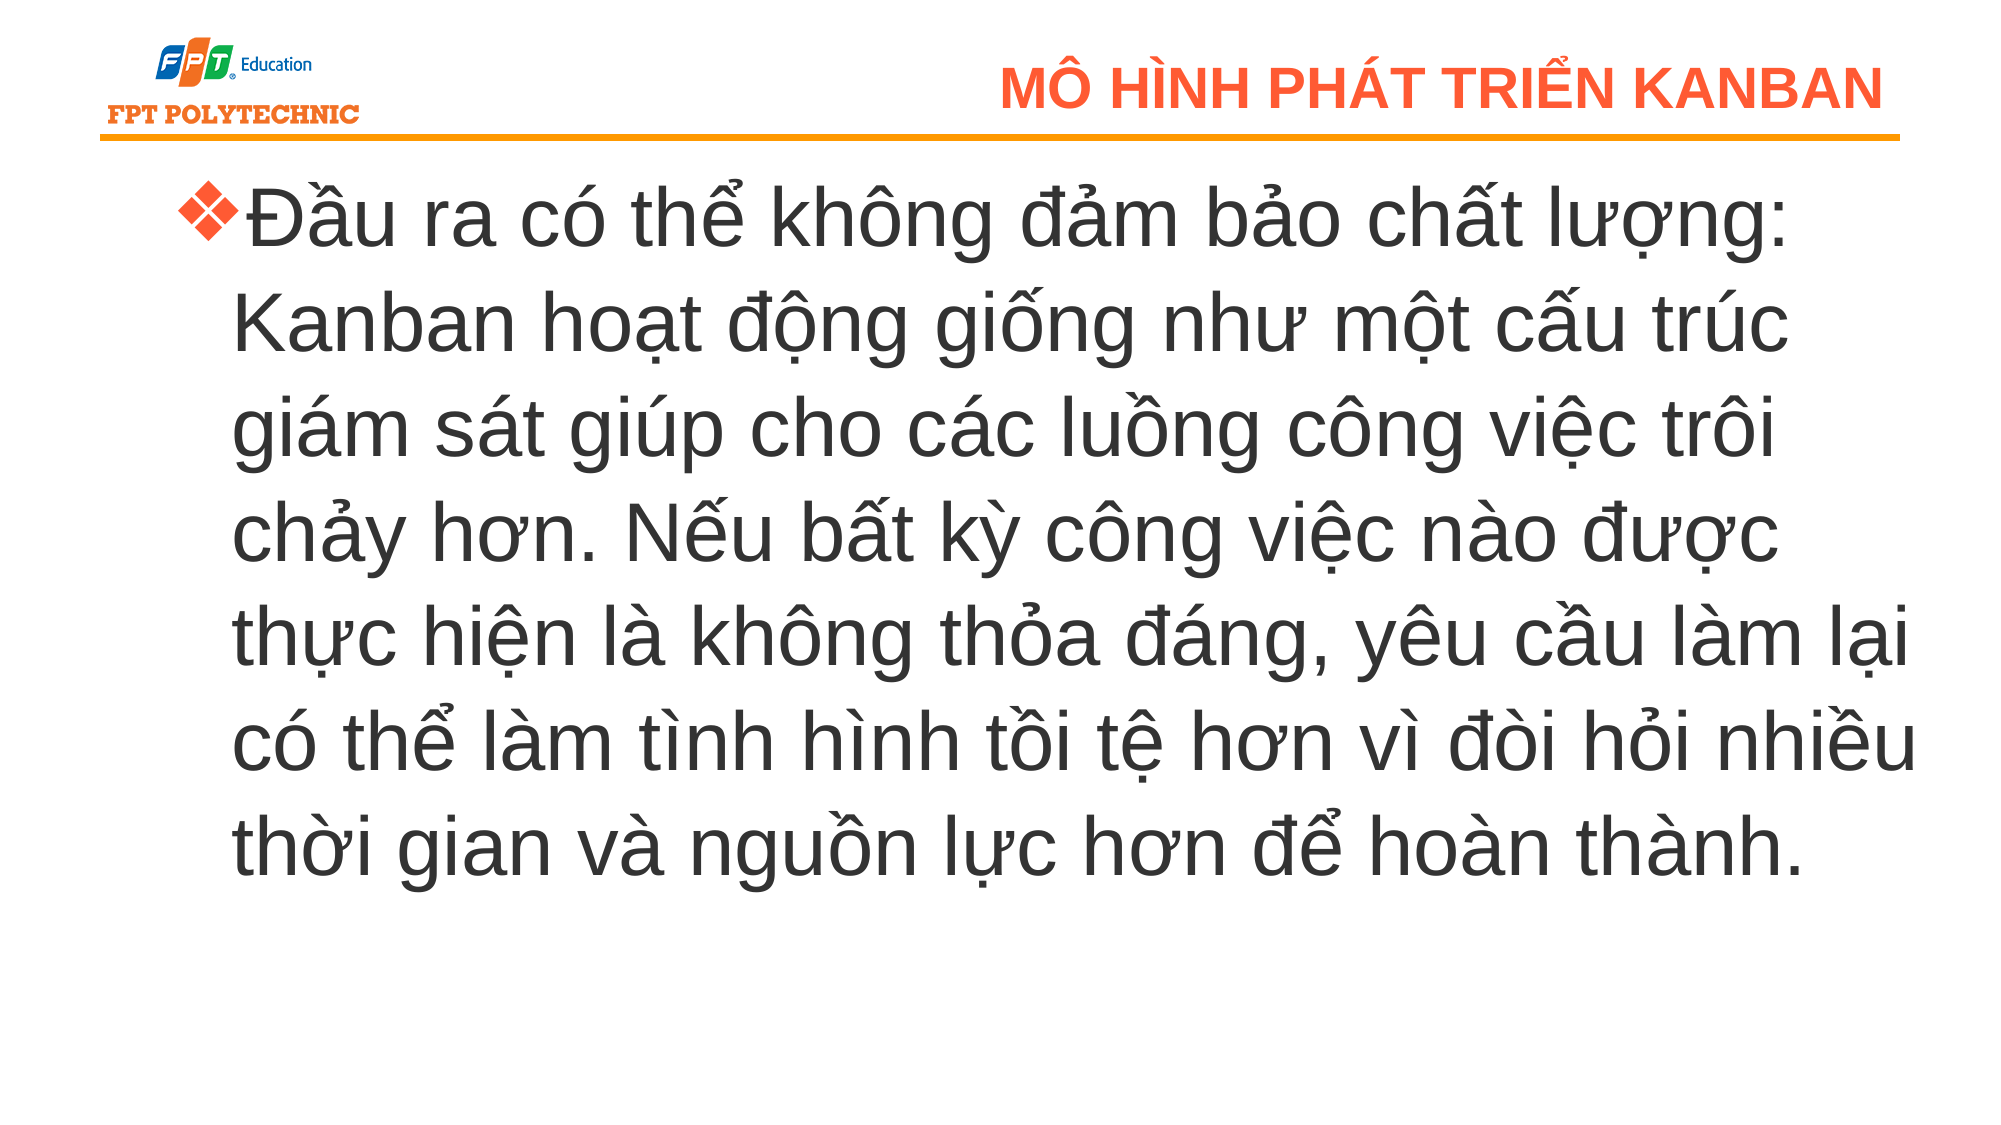

# Mô hình phát triển kanban
Đầu ra có thể không đảm bảo chất lượng: Kanban hoạt động giống như một cấu trúc giám sát giúp cho các luồng công việc trôi chảy hơn. Nếu bất kỳ công việc nào được thực hiện là không thỏa đáng, yêu cầu làm lại có thể làm tình hình tồi tệ hơn vì đòi hỏi nhiều thời gian và nguồn lực hơn để hoàn thành.